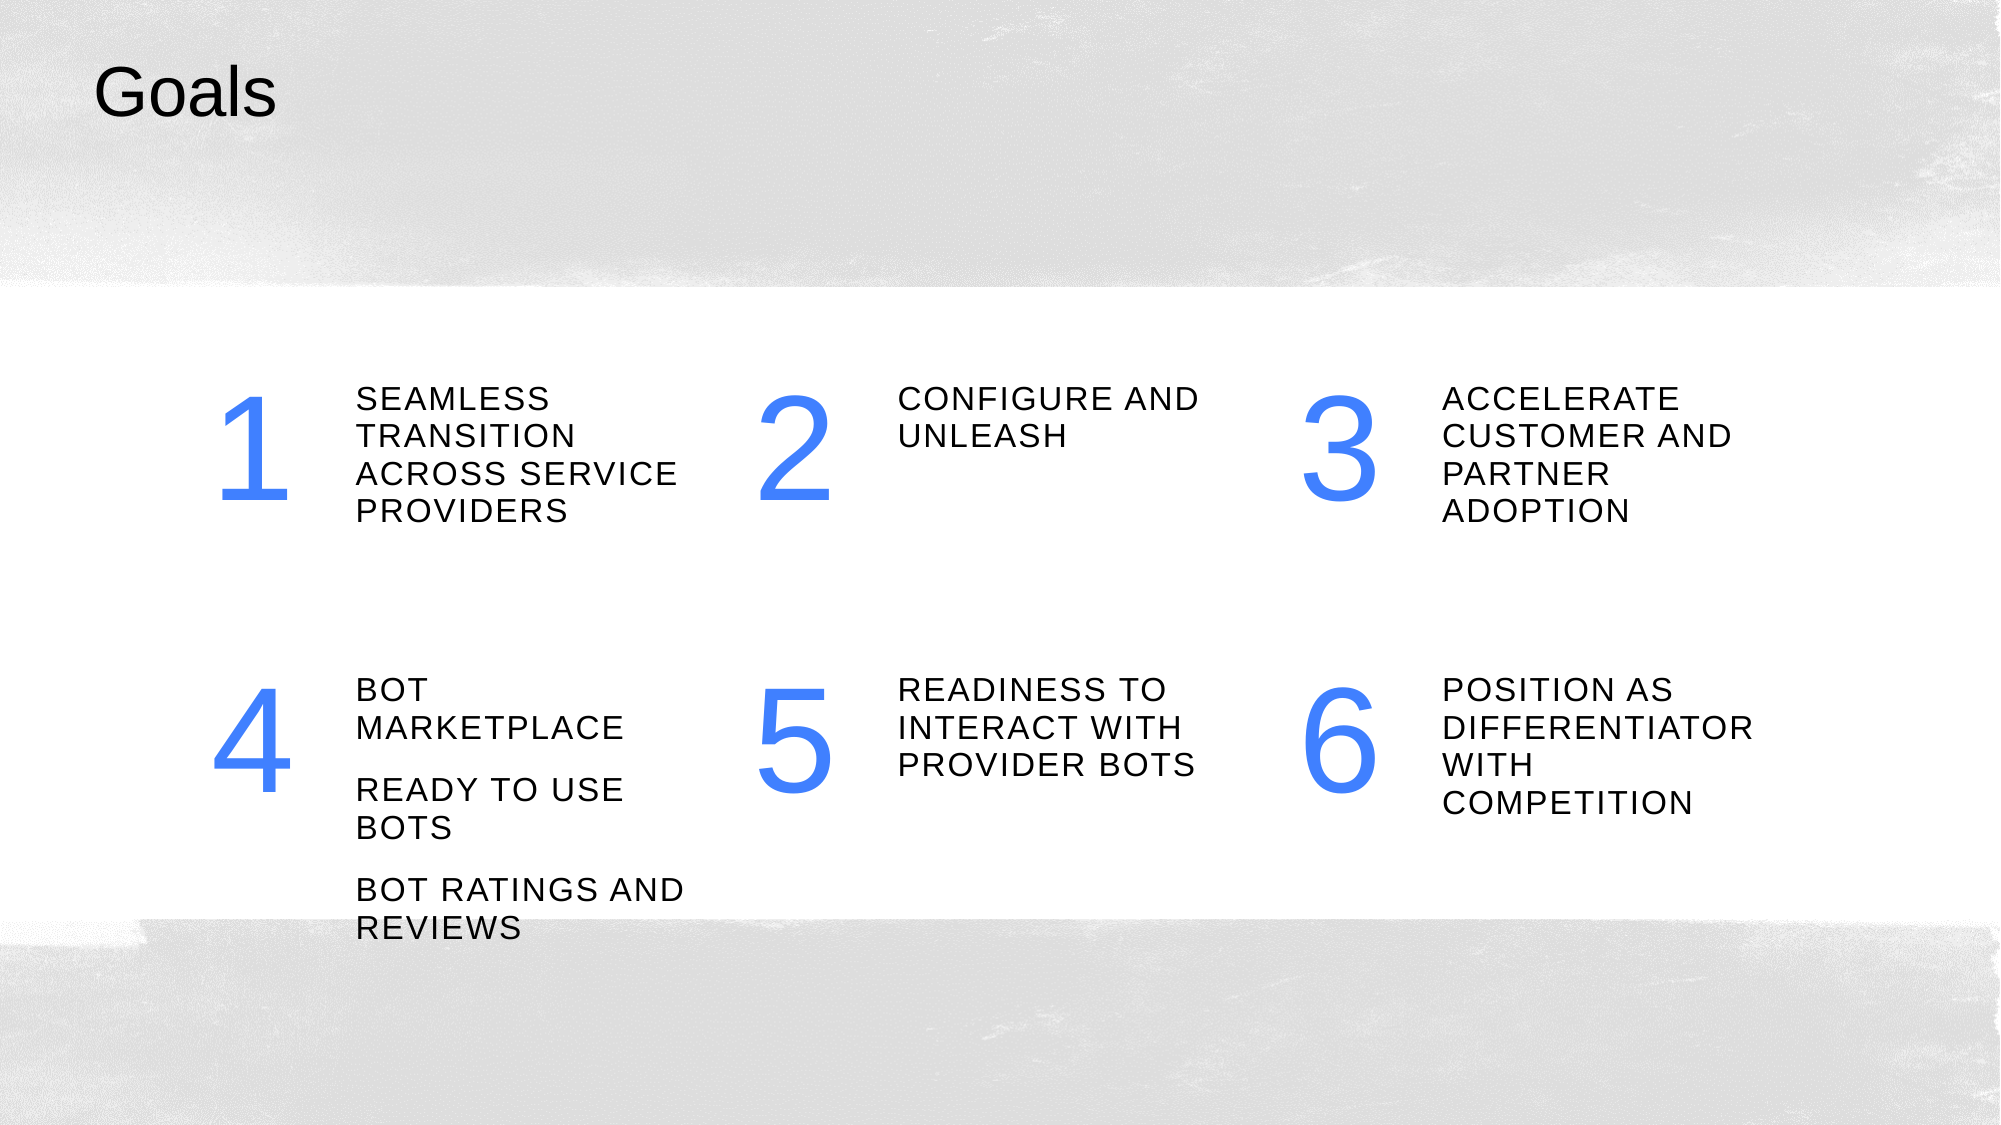

# Goals
1
Seamless transition across service providers
2
Configure and unleash
3
Accelerate customer and partner adoption
Bot marketplace
Ready to use bots
Bot ratings and reviews
Readiness to Interact with provider bots
Position as differentiator with competition
4
5
6